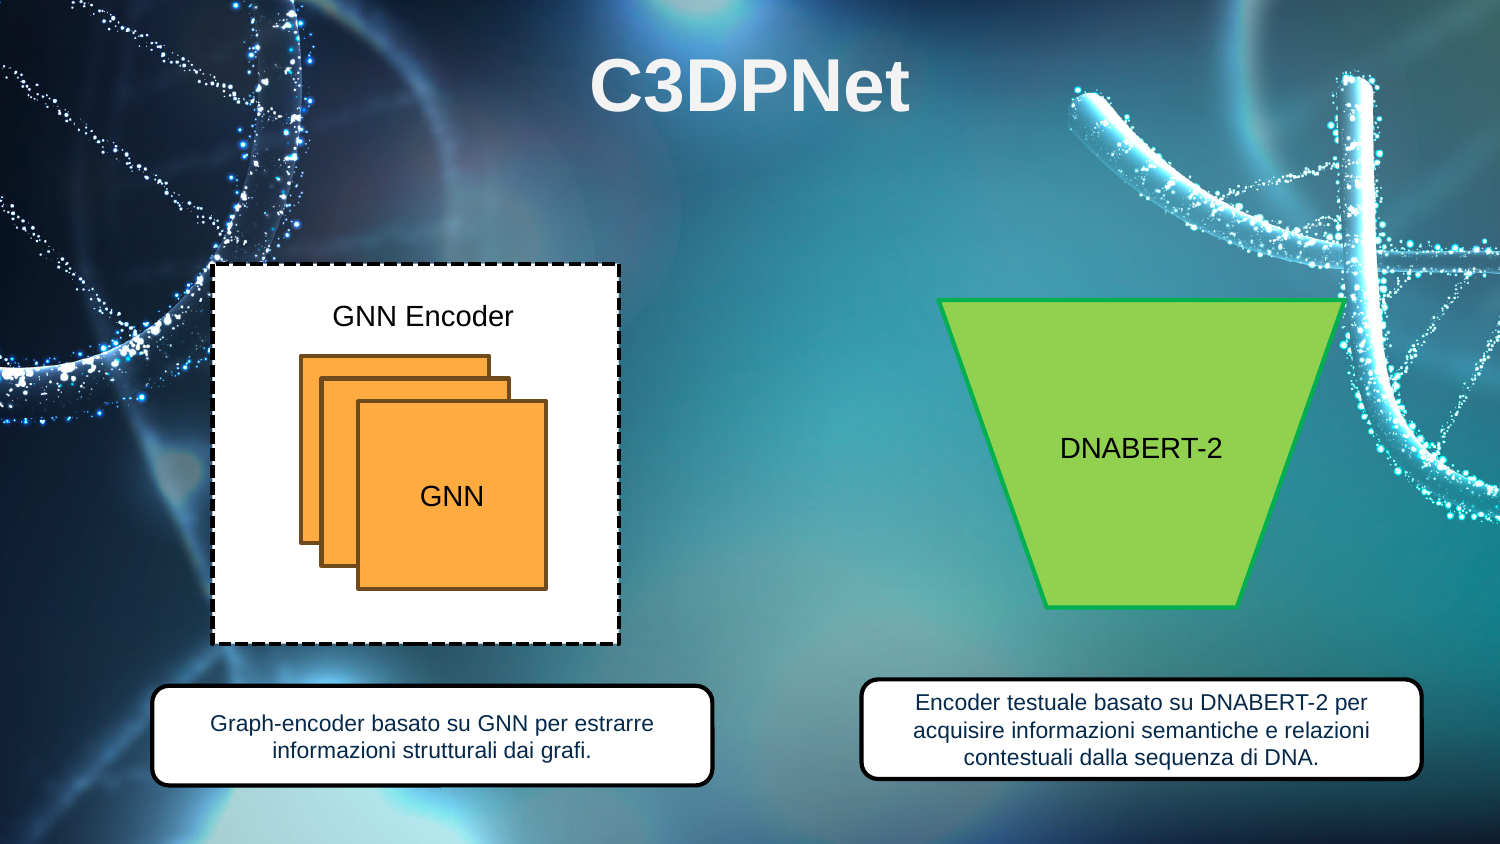

C3DPNet

GNN Encoder

GNN

DNABERT-2
Encoder testuale basato su DNABERT-2 per acquisire informazioni semantiche e relazioni contestuali dalla sequenza di DNA.

Graph-encoder basato su GNN per estrarre informazioni strutturali dai grafi.